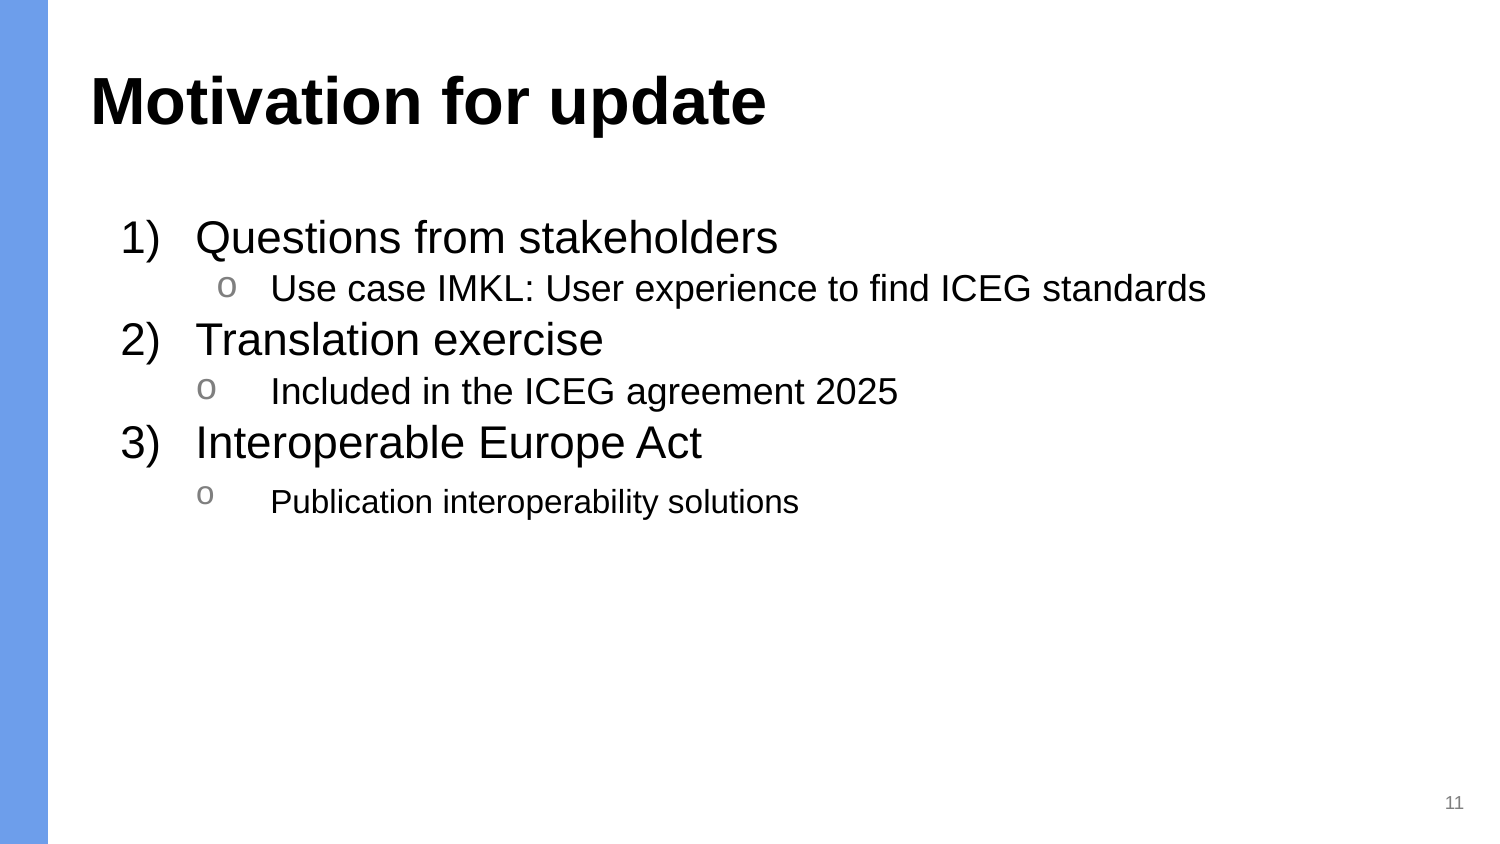

# Motivation for update
Questions from stakeholders
Use case IMKL: User experience to find ICEG standards
Translation exercise
Included in the ICEG agreement 2025
Interoperable Europe Act
Publication interoperability solutions

11